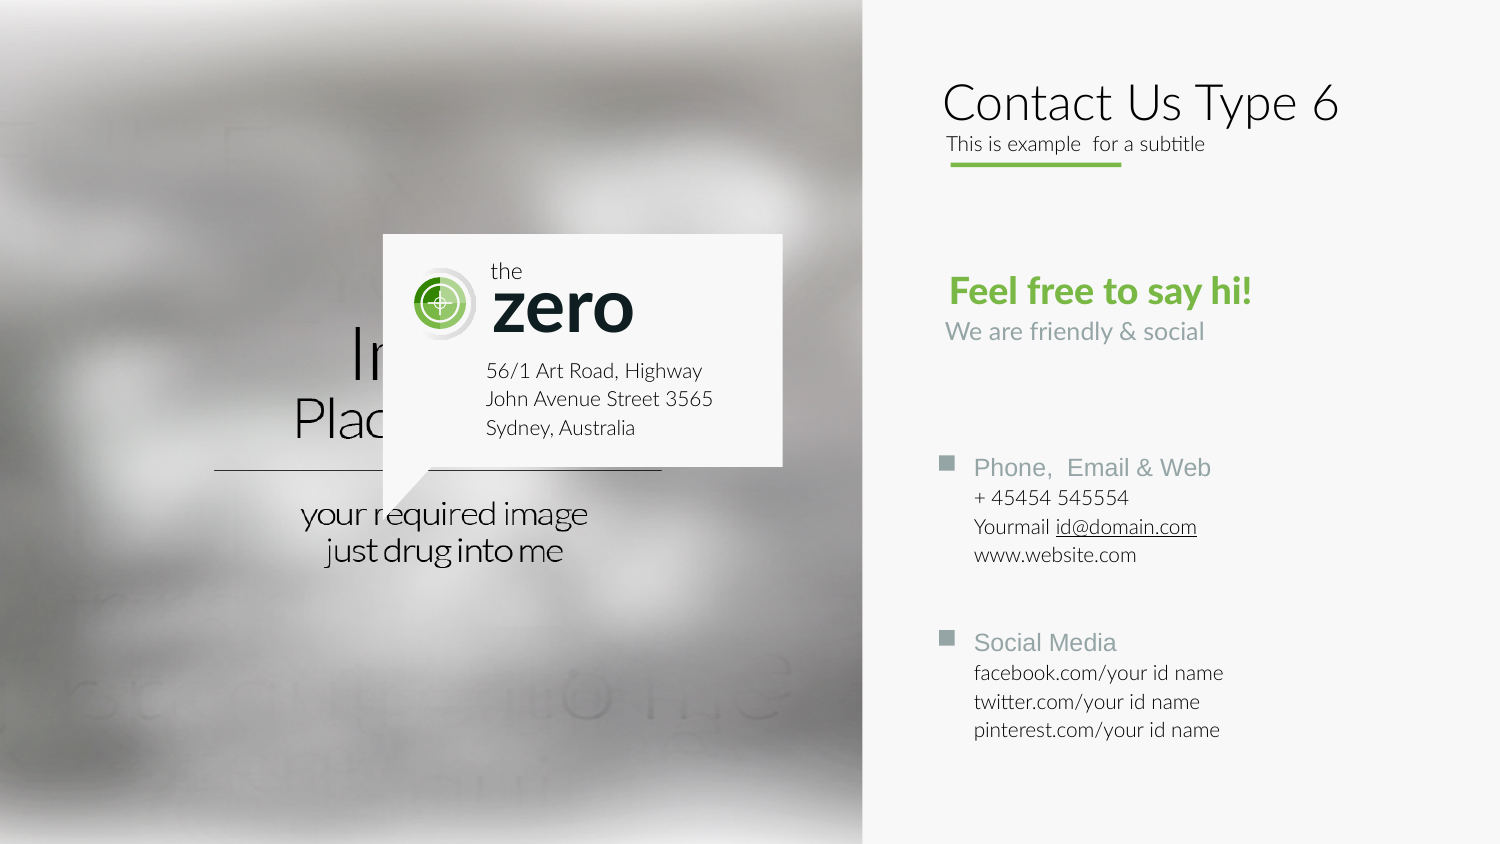

Contact Us Type 6
This is example  for a subtitle

the
zero

Feel free to say hi!
We are friendly & social
56/1 Art Road, Highway John Avenue Street 3565 Sydney, Australia
Phone,  Email & Web
+ 45454 545554
Yourmail id@domain.com
www.website.com

Social Media
facebook.com/your id name
twitter.com/your id name
pinterest.com/your id name